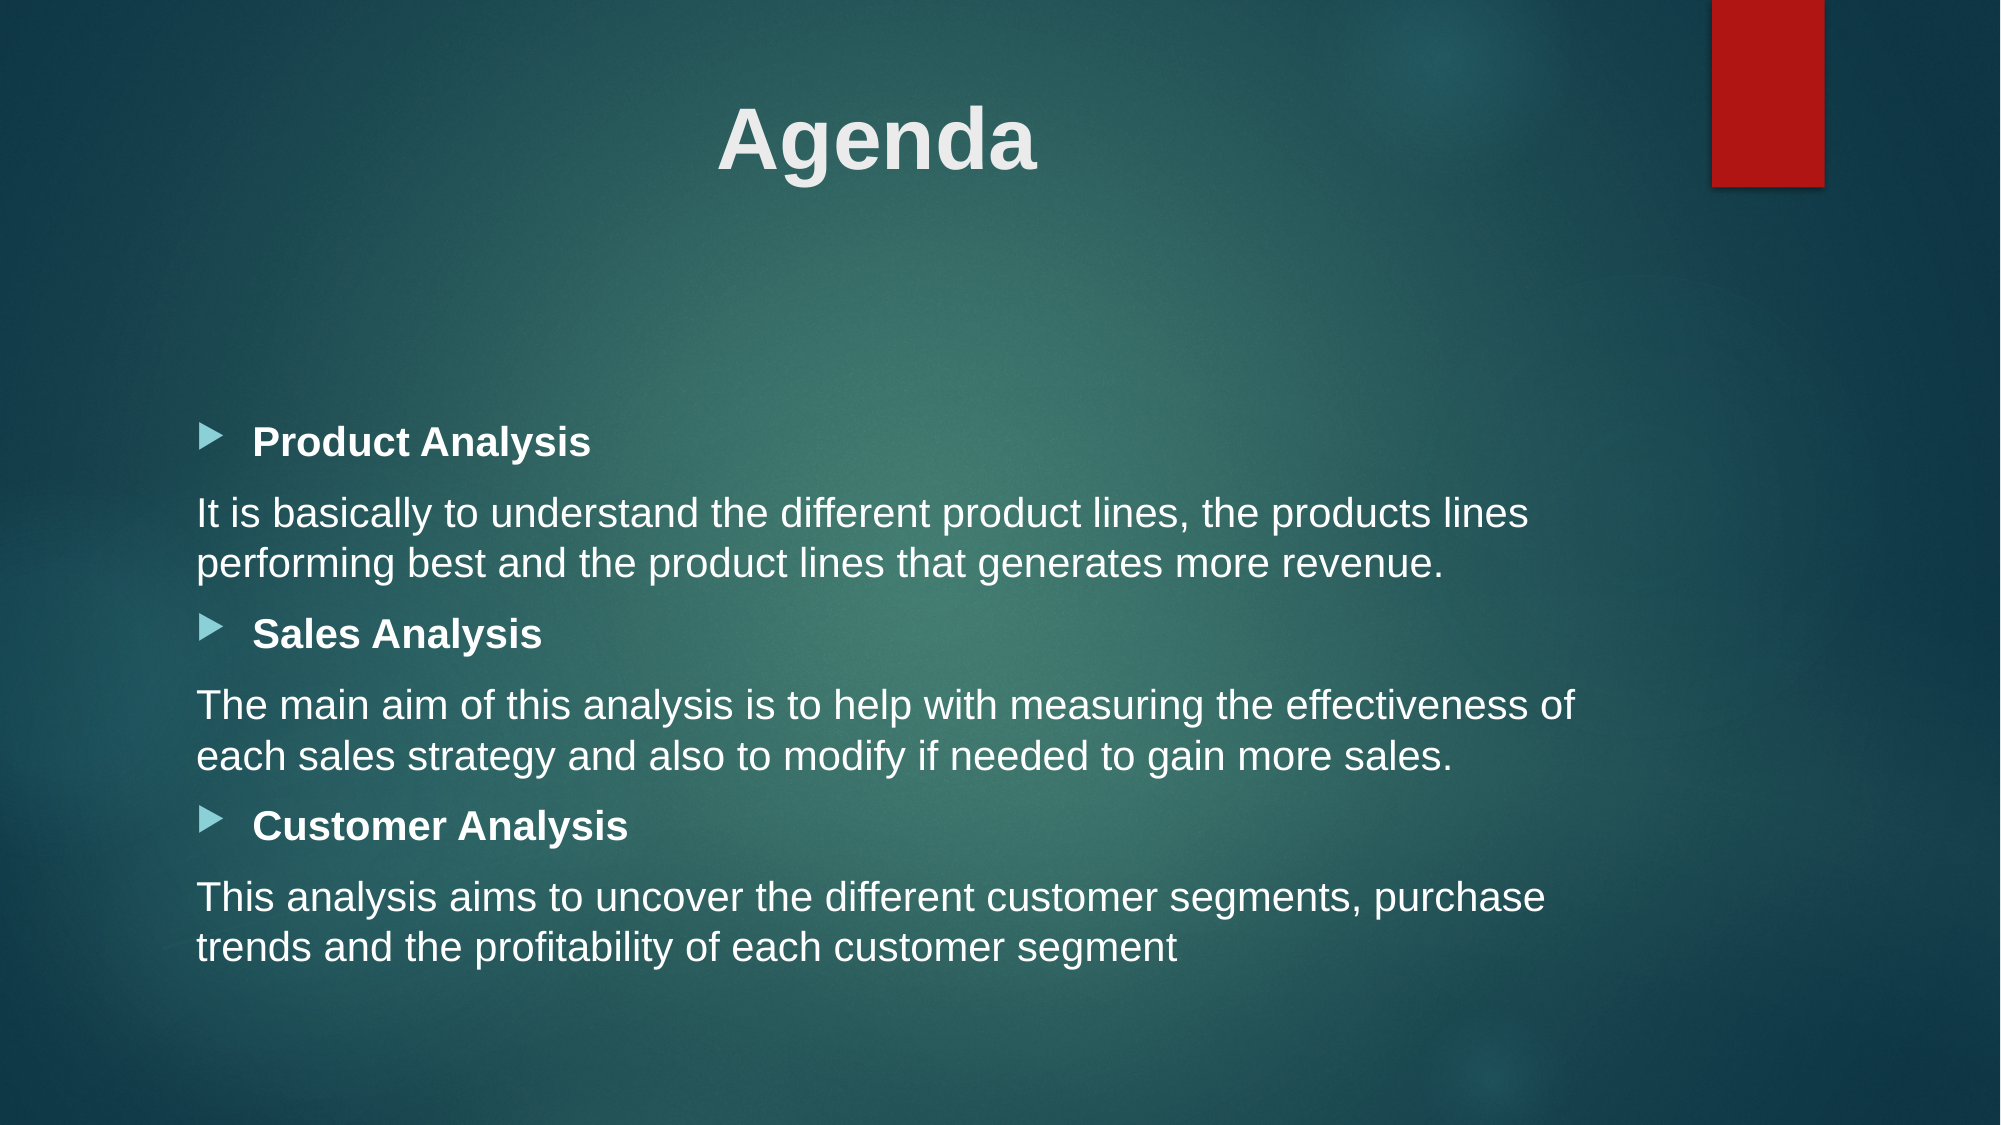

# Agenda

Product Analysis
It is basically to understand the different product lines, the products lines performing best and the product lines that generates more revenue.
Sales Analysis
The main aim of this analysis is to help with measuring the effectiveness of each sales strategy and also to modify if needed to gain more sales.
Customer Analysis
This analysis aims to uncover the different customer segments, purchase trends and the profitability of each customer segment